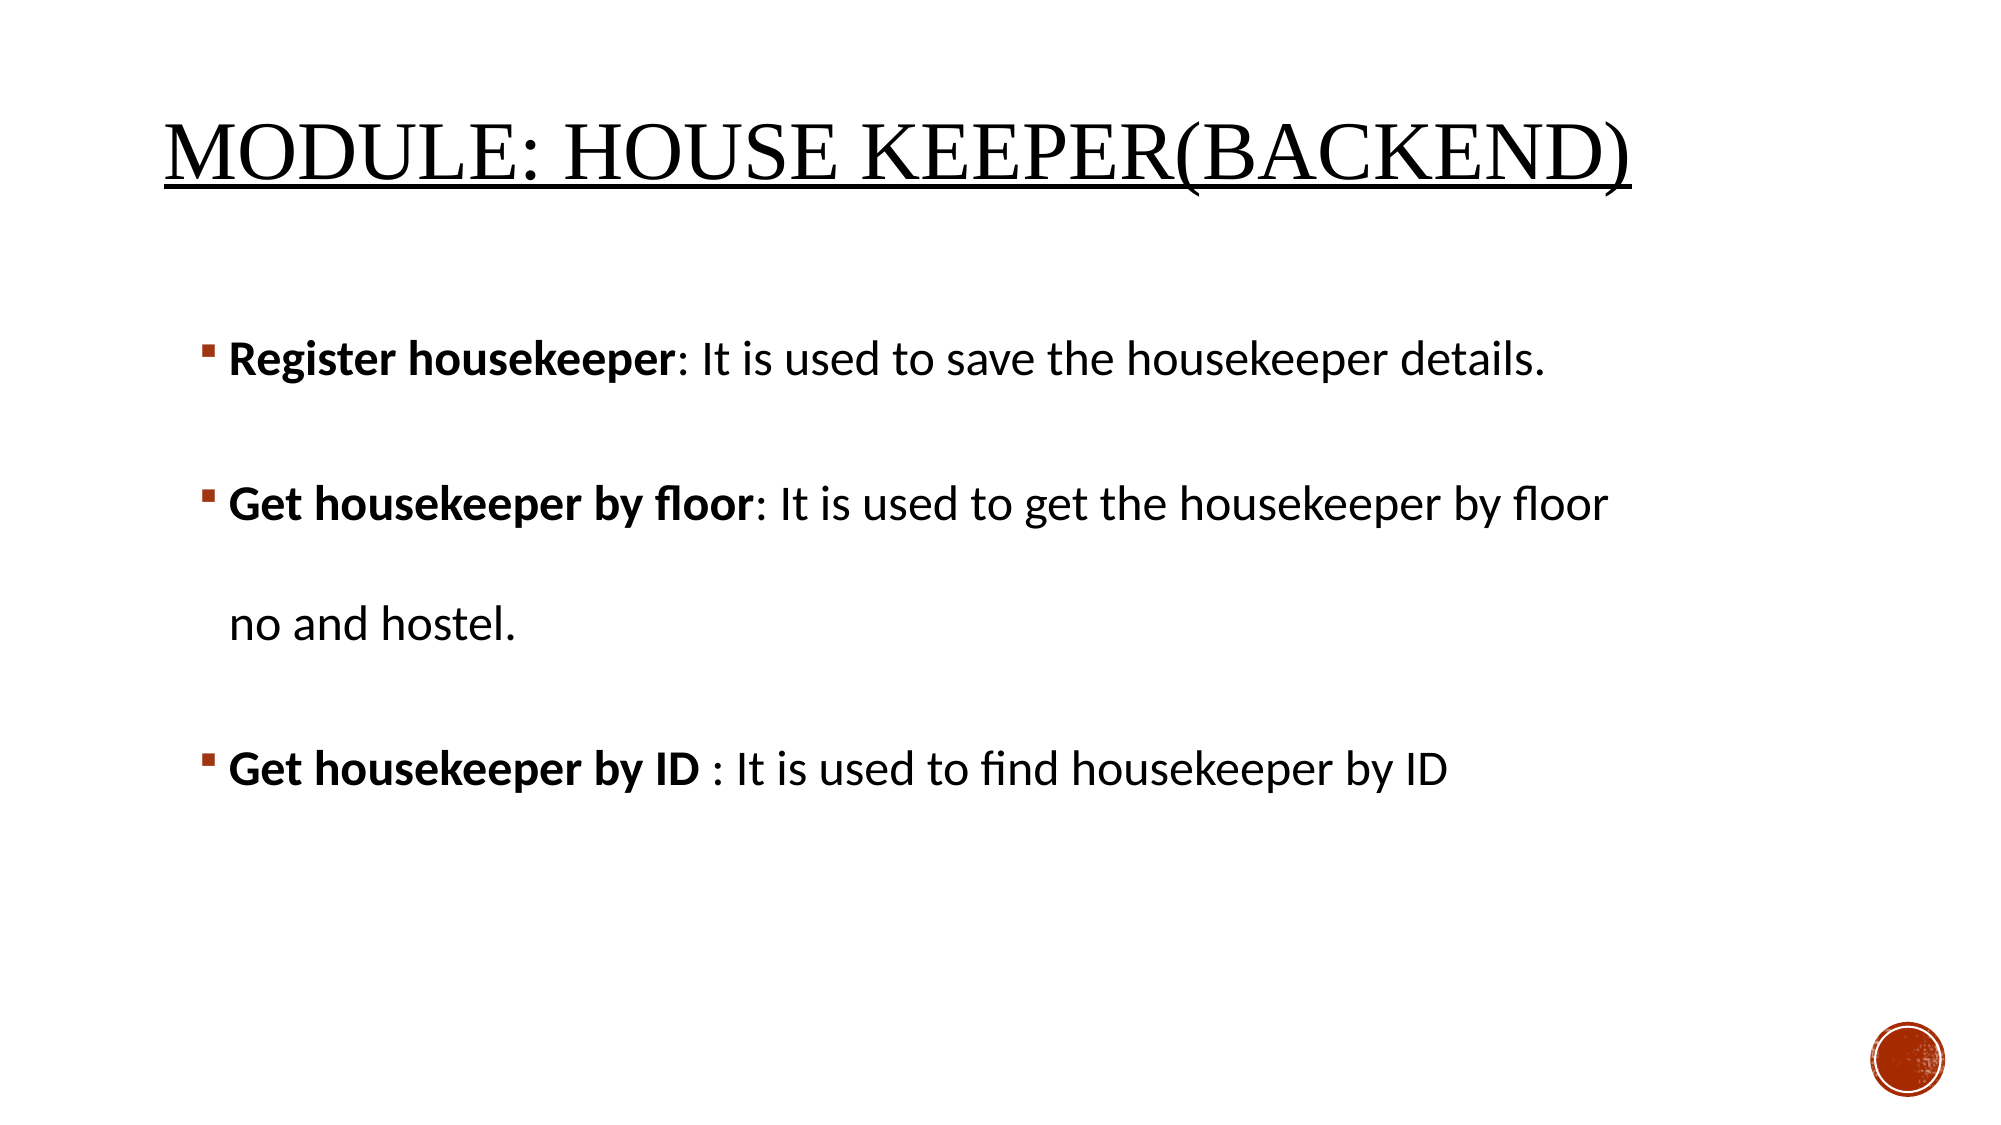

# Module: House keeper(Backend)
Register housekeeper: It is used to save the housekeeper details.
Get housekeeper by floor: It is used to get the housekeeper by floor no and hostel.
Get housekeeper by ID : It is used to find housekeeper by ID